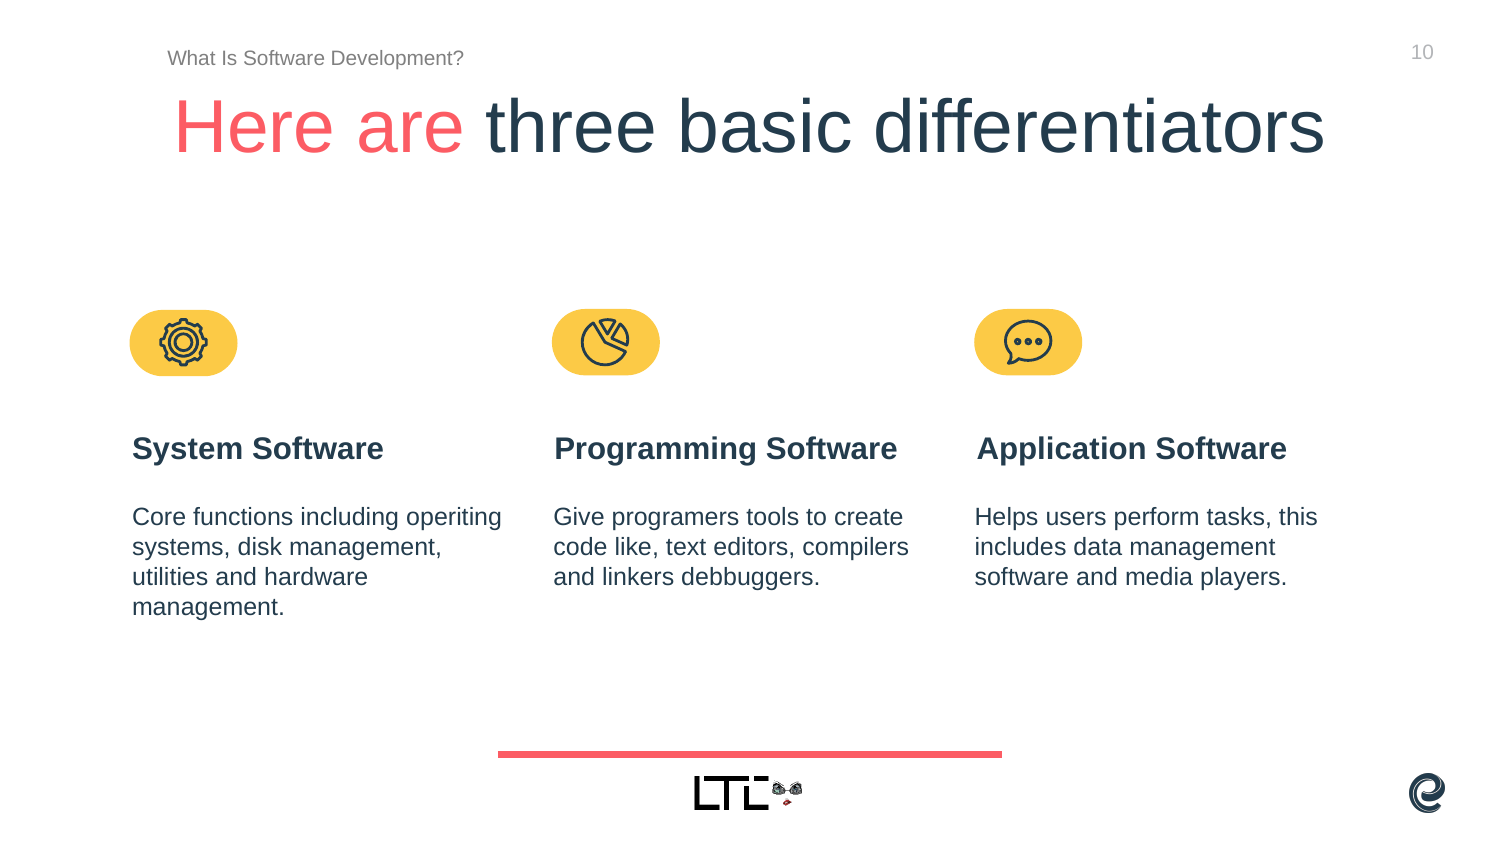

What Is Software Development?
10
# Here are three basic differentiators

System Software
Programming Software
Application Software
Core functions including operiting systems, disk management, utilities and hardware management.
Give programers tools to create code like, text editors, compilers and linkers debbuggers.
Helps users perform tasks, this includes data management software and media players.